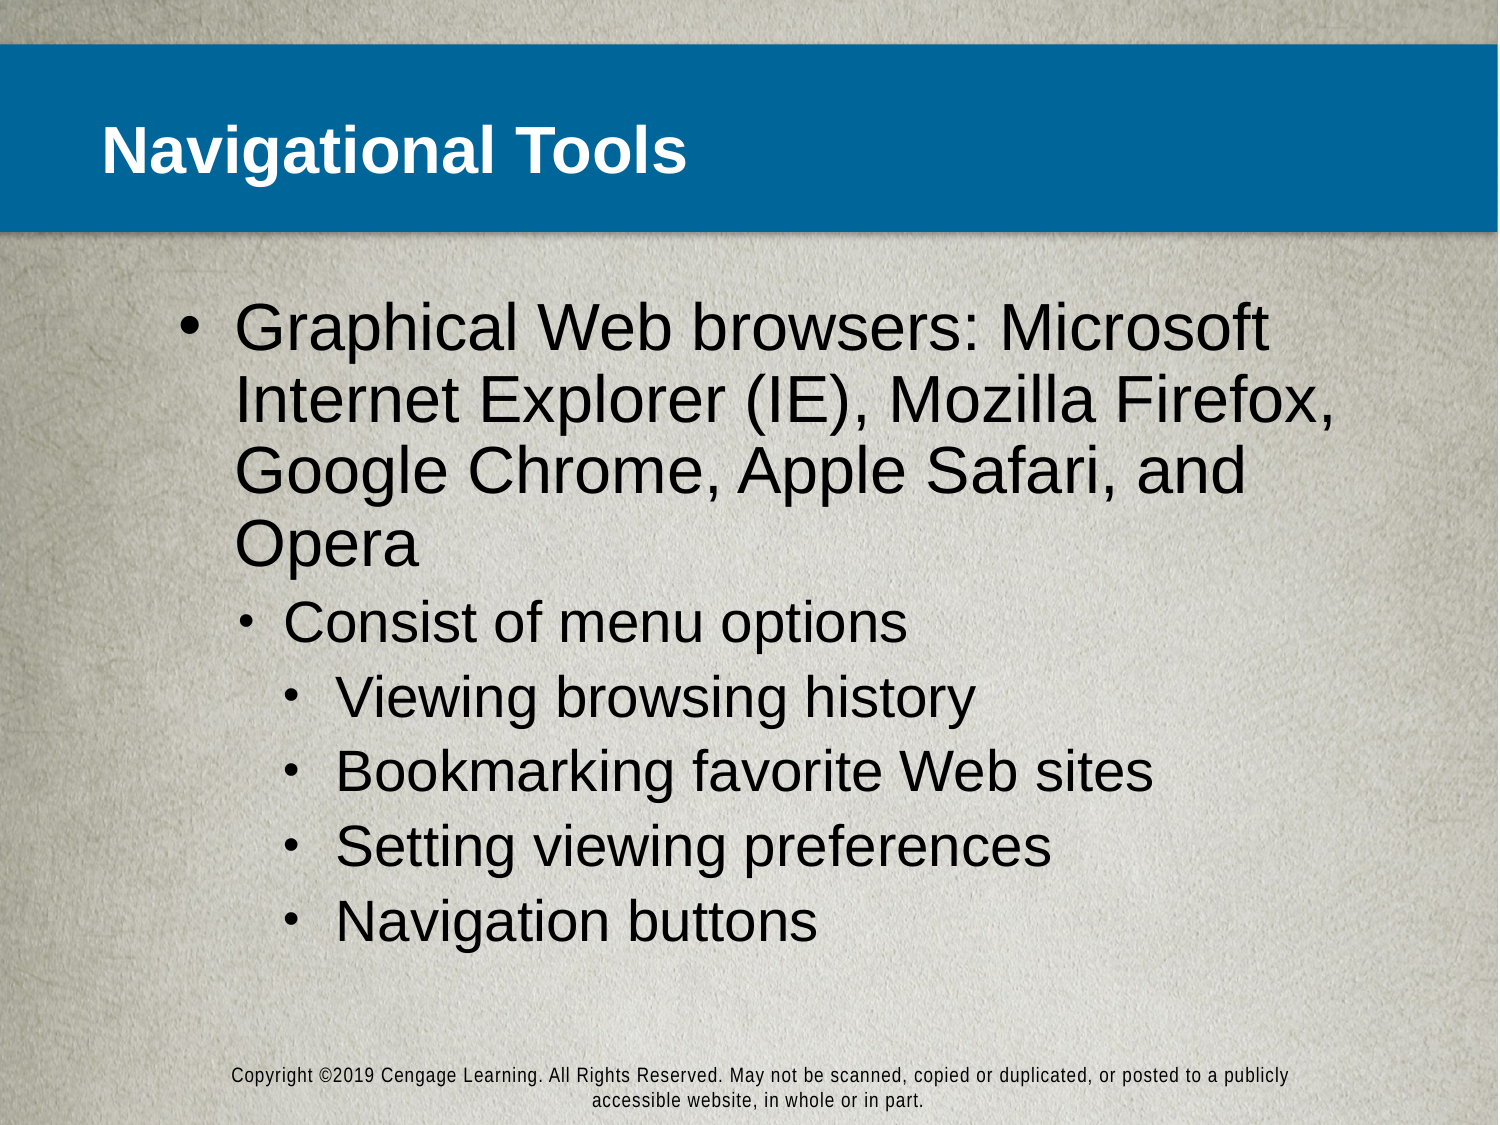

# Navigational Tools
Graphical Web browsers: Microsoft Internet Explorer (IE), Mozilla Firefox, Google Chrome, Apple Safari, and Opera
Consist of menu options
Viewing browsing history
Bookmarking favorite Web sites
Setting viewing preferences
Navigation buttons